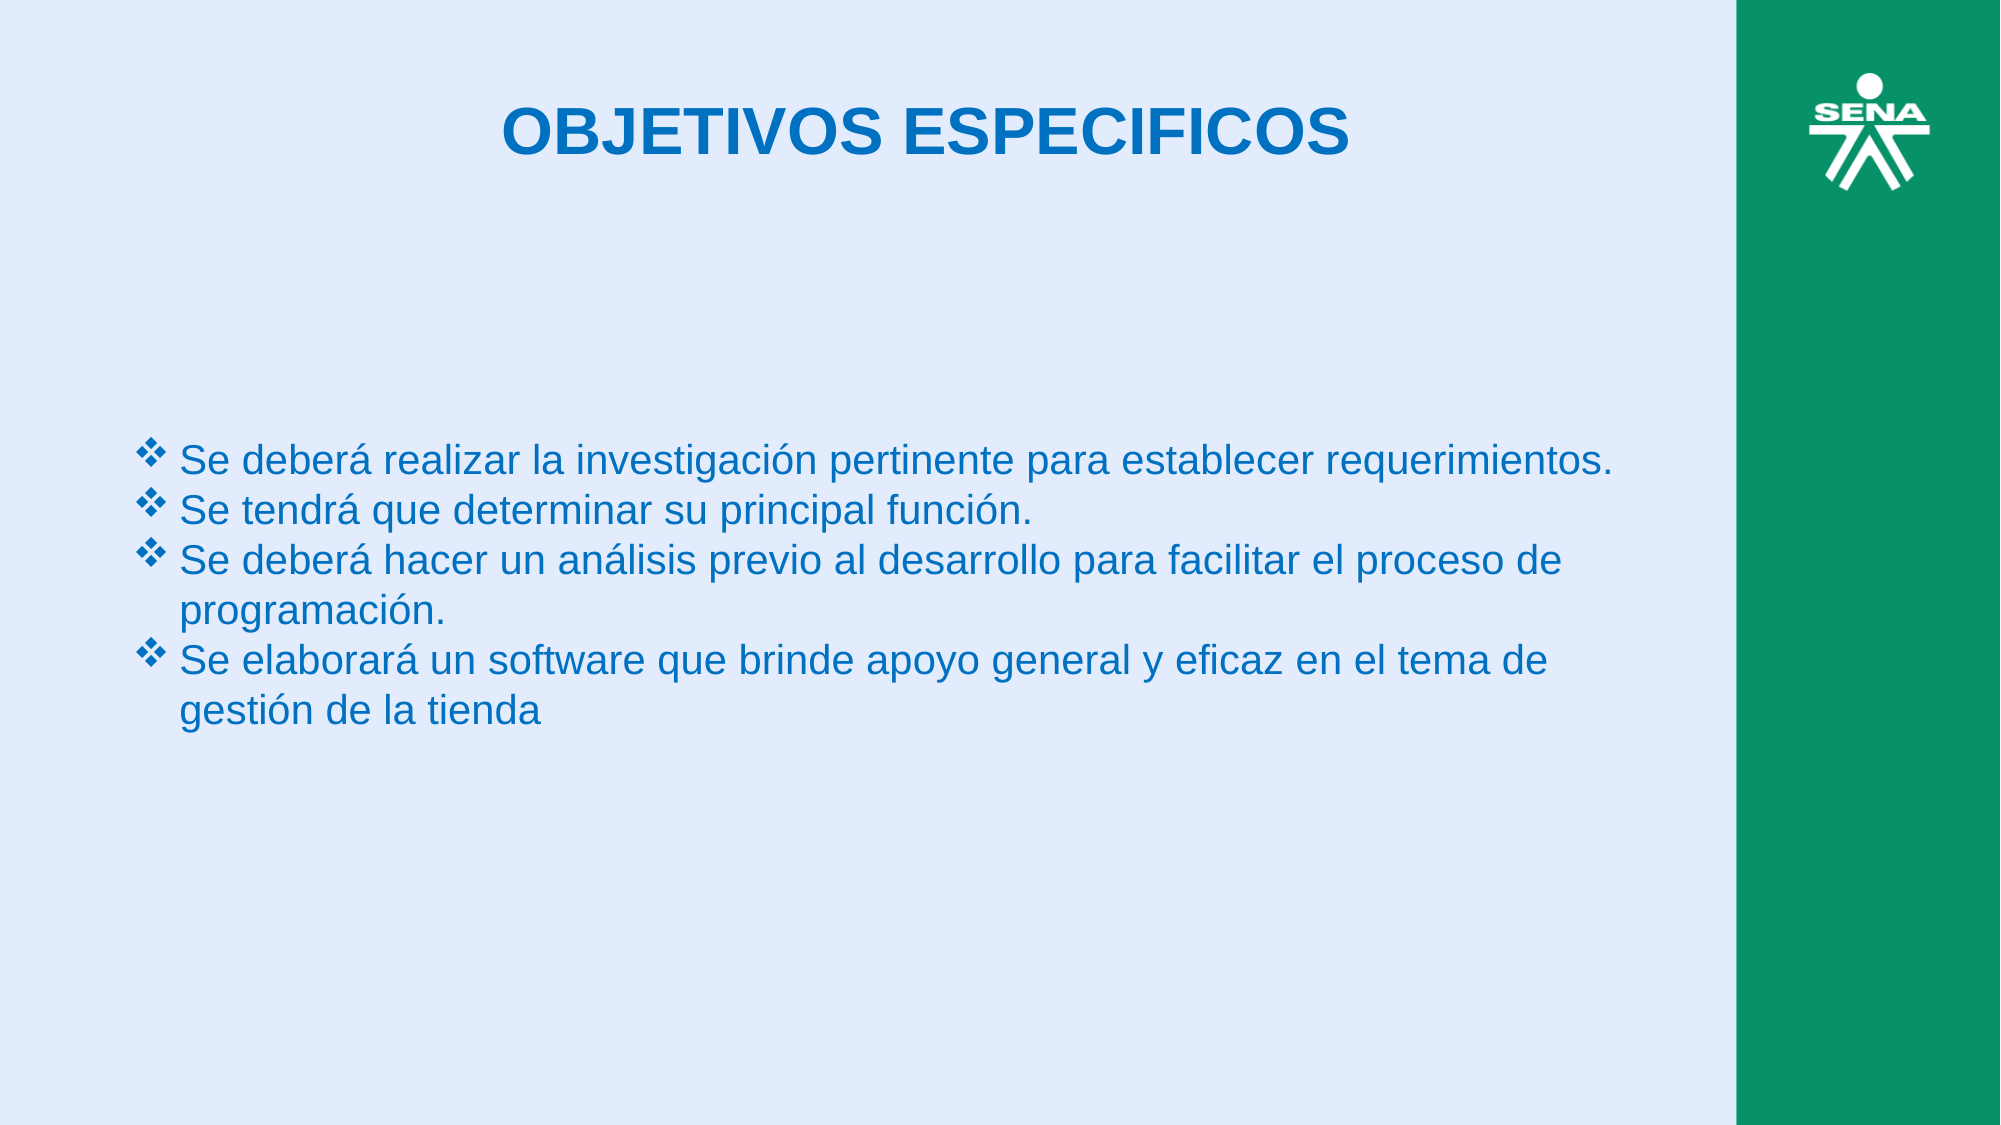

OBJETIVOS ESPECIFICOS
Se deberá realizar la investigación pertinente para establecer requerimientos.
Se tendrá que determinar su principal función.
Se deberá hacer un análisis previo al desarrollo para facilitar el proceso de programación.
Se elaborará un software que brinde apoyo general y eficaz en el tema de gestión de la tienda